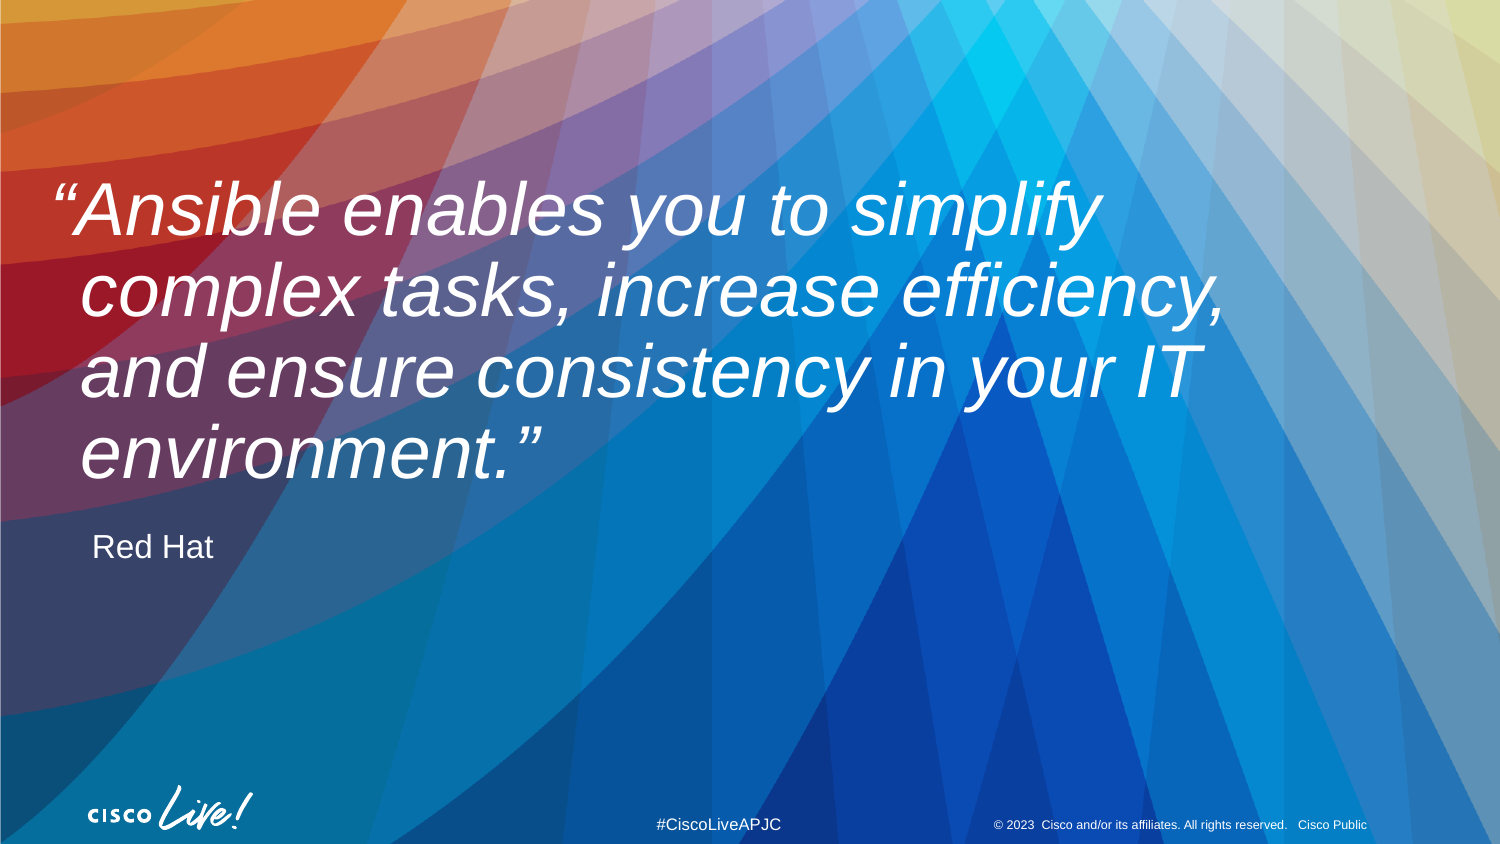

# “Ansible enables you to simplify complex tasks, increase efficiency, and ensure consistency in your IT environment.”
Red Hat
5
DEVWKS-1423